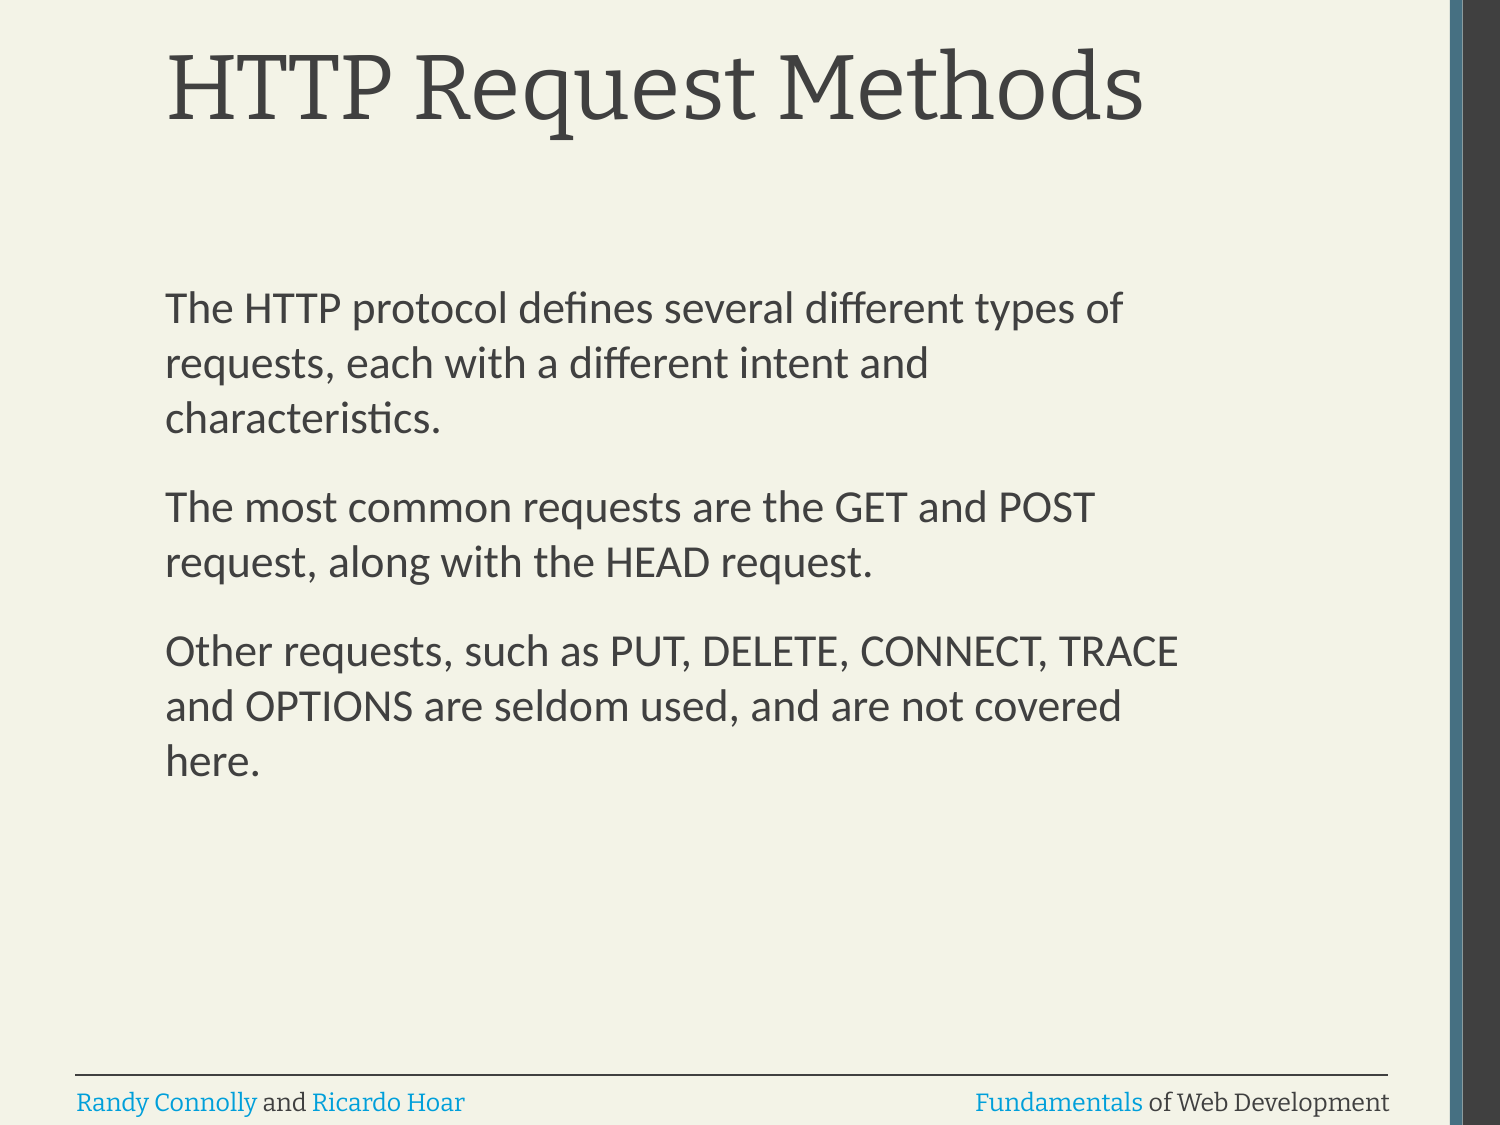

# HTTP Request Methods

The HTTP protocol defines several different types of requests, each with a different intent and characteristics.
The most common requests are the GET and POST request, along with the HEAD request.
Other requests, such as PUT, DELETE, CONNECT, TRACE and OPTIONS are seldom used, and are not covered here.